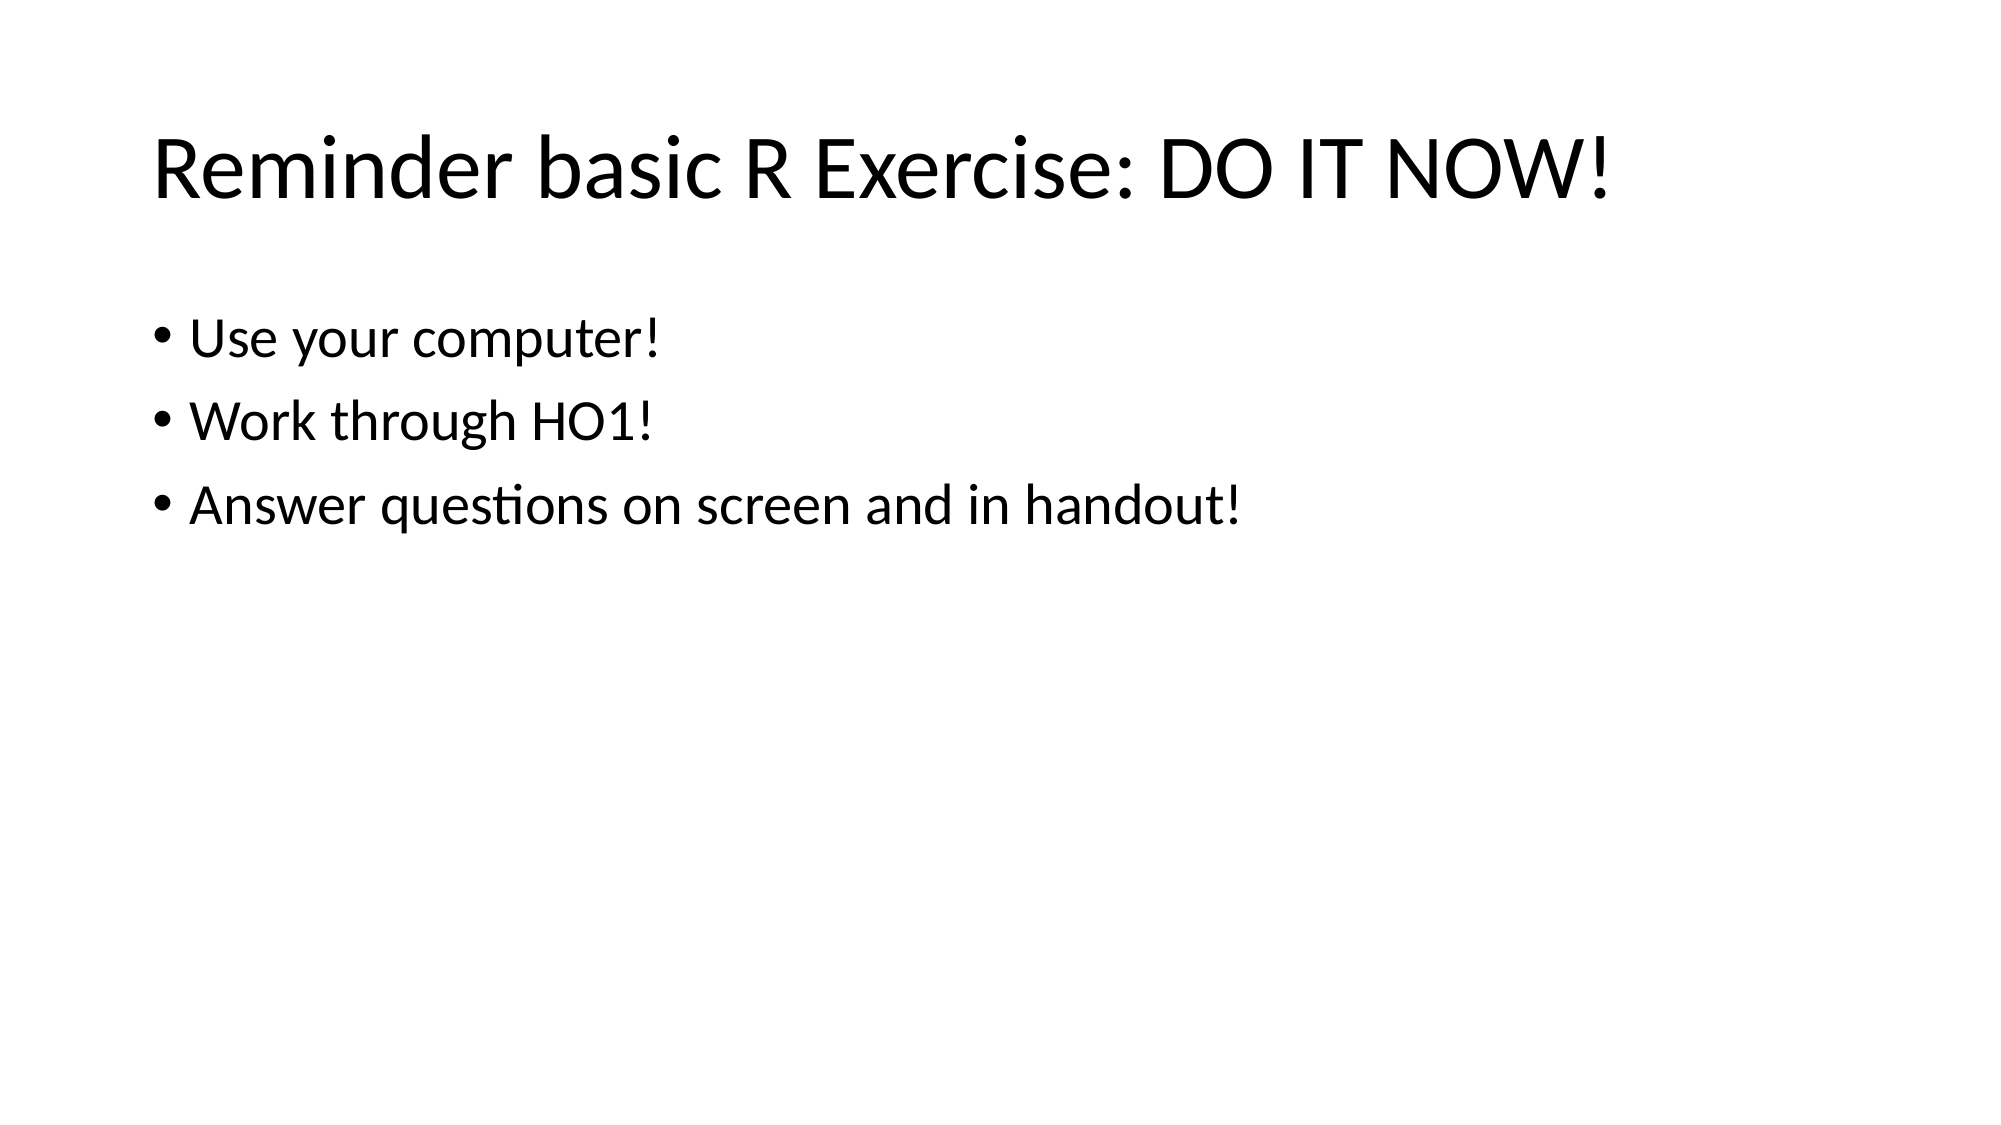

# Reminder basic R Exercise: DO IT NOW!
Use your computer!
Work through HO1!
Answer questions on screen and in handout!